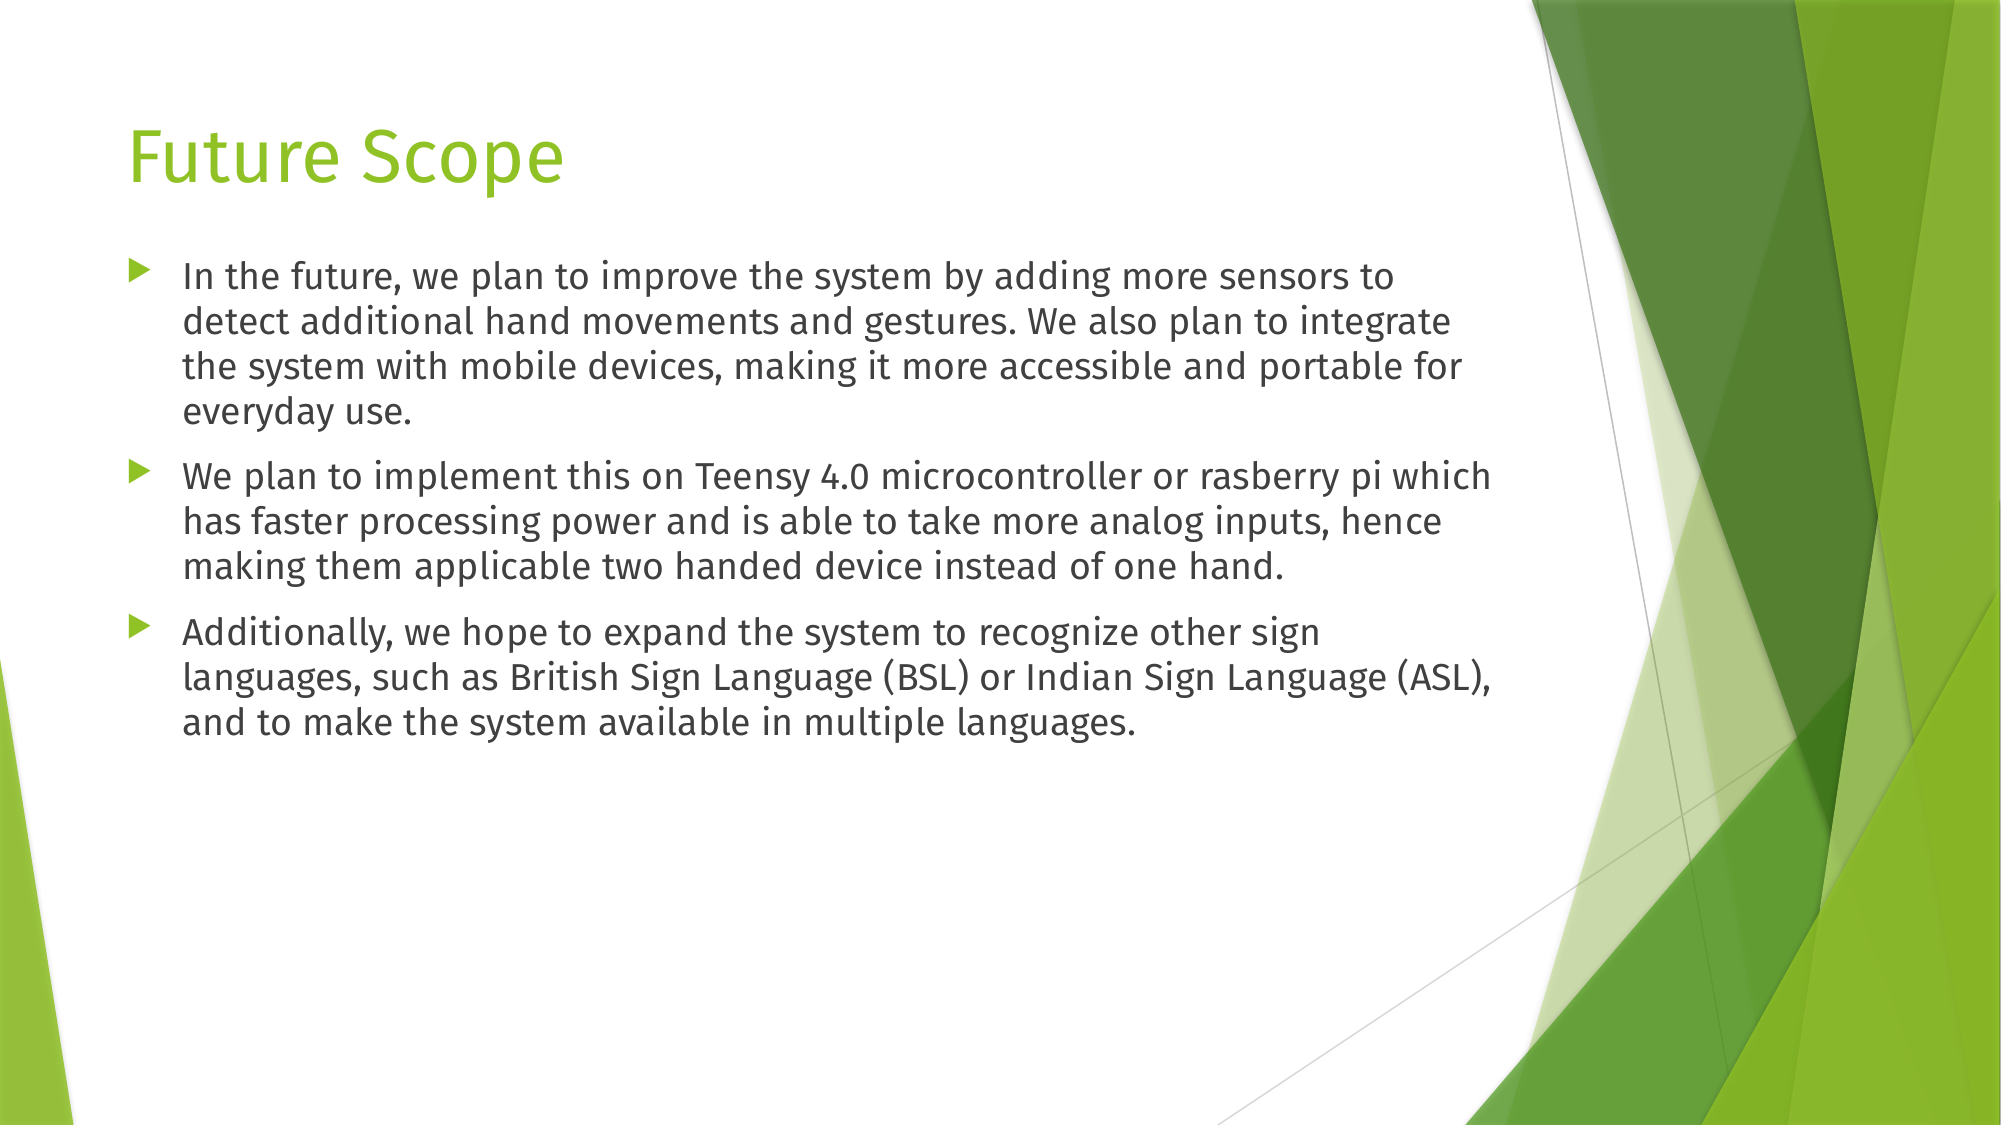

# Future Scope
In the future, we plan to improve the system by adding more sensors to detect additional hand movements and gestures. We also plan to integrate the system with mobile devices, making it more accessible and portable for everyday use.
We plan to implement this on Teensy 4.0 microcontroller or rasberry pi which has faster processing power and is able to take more analog inputs, hence making them applicable two handed device instead of one hand.
Additionally, we hope to expand the system to recognize other sign languages, such as British Sign Language (BSL) or Indian Sign Language (ASL), and to make the system available in multiple languages.